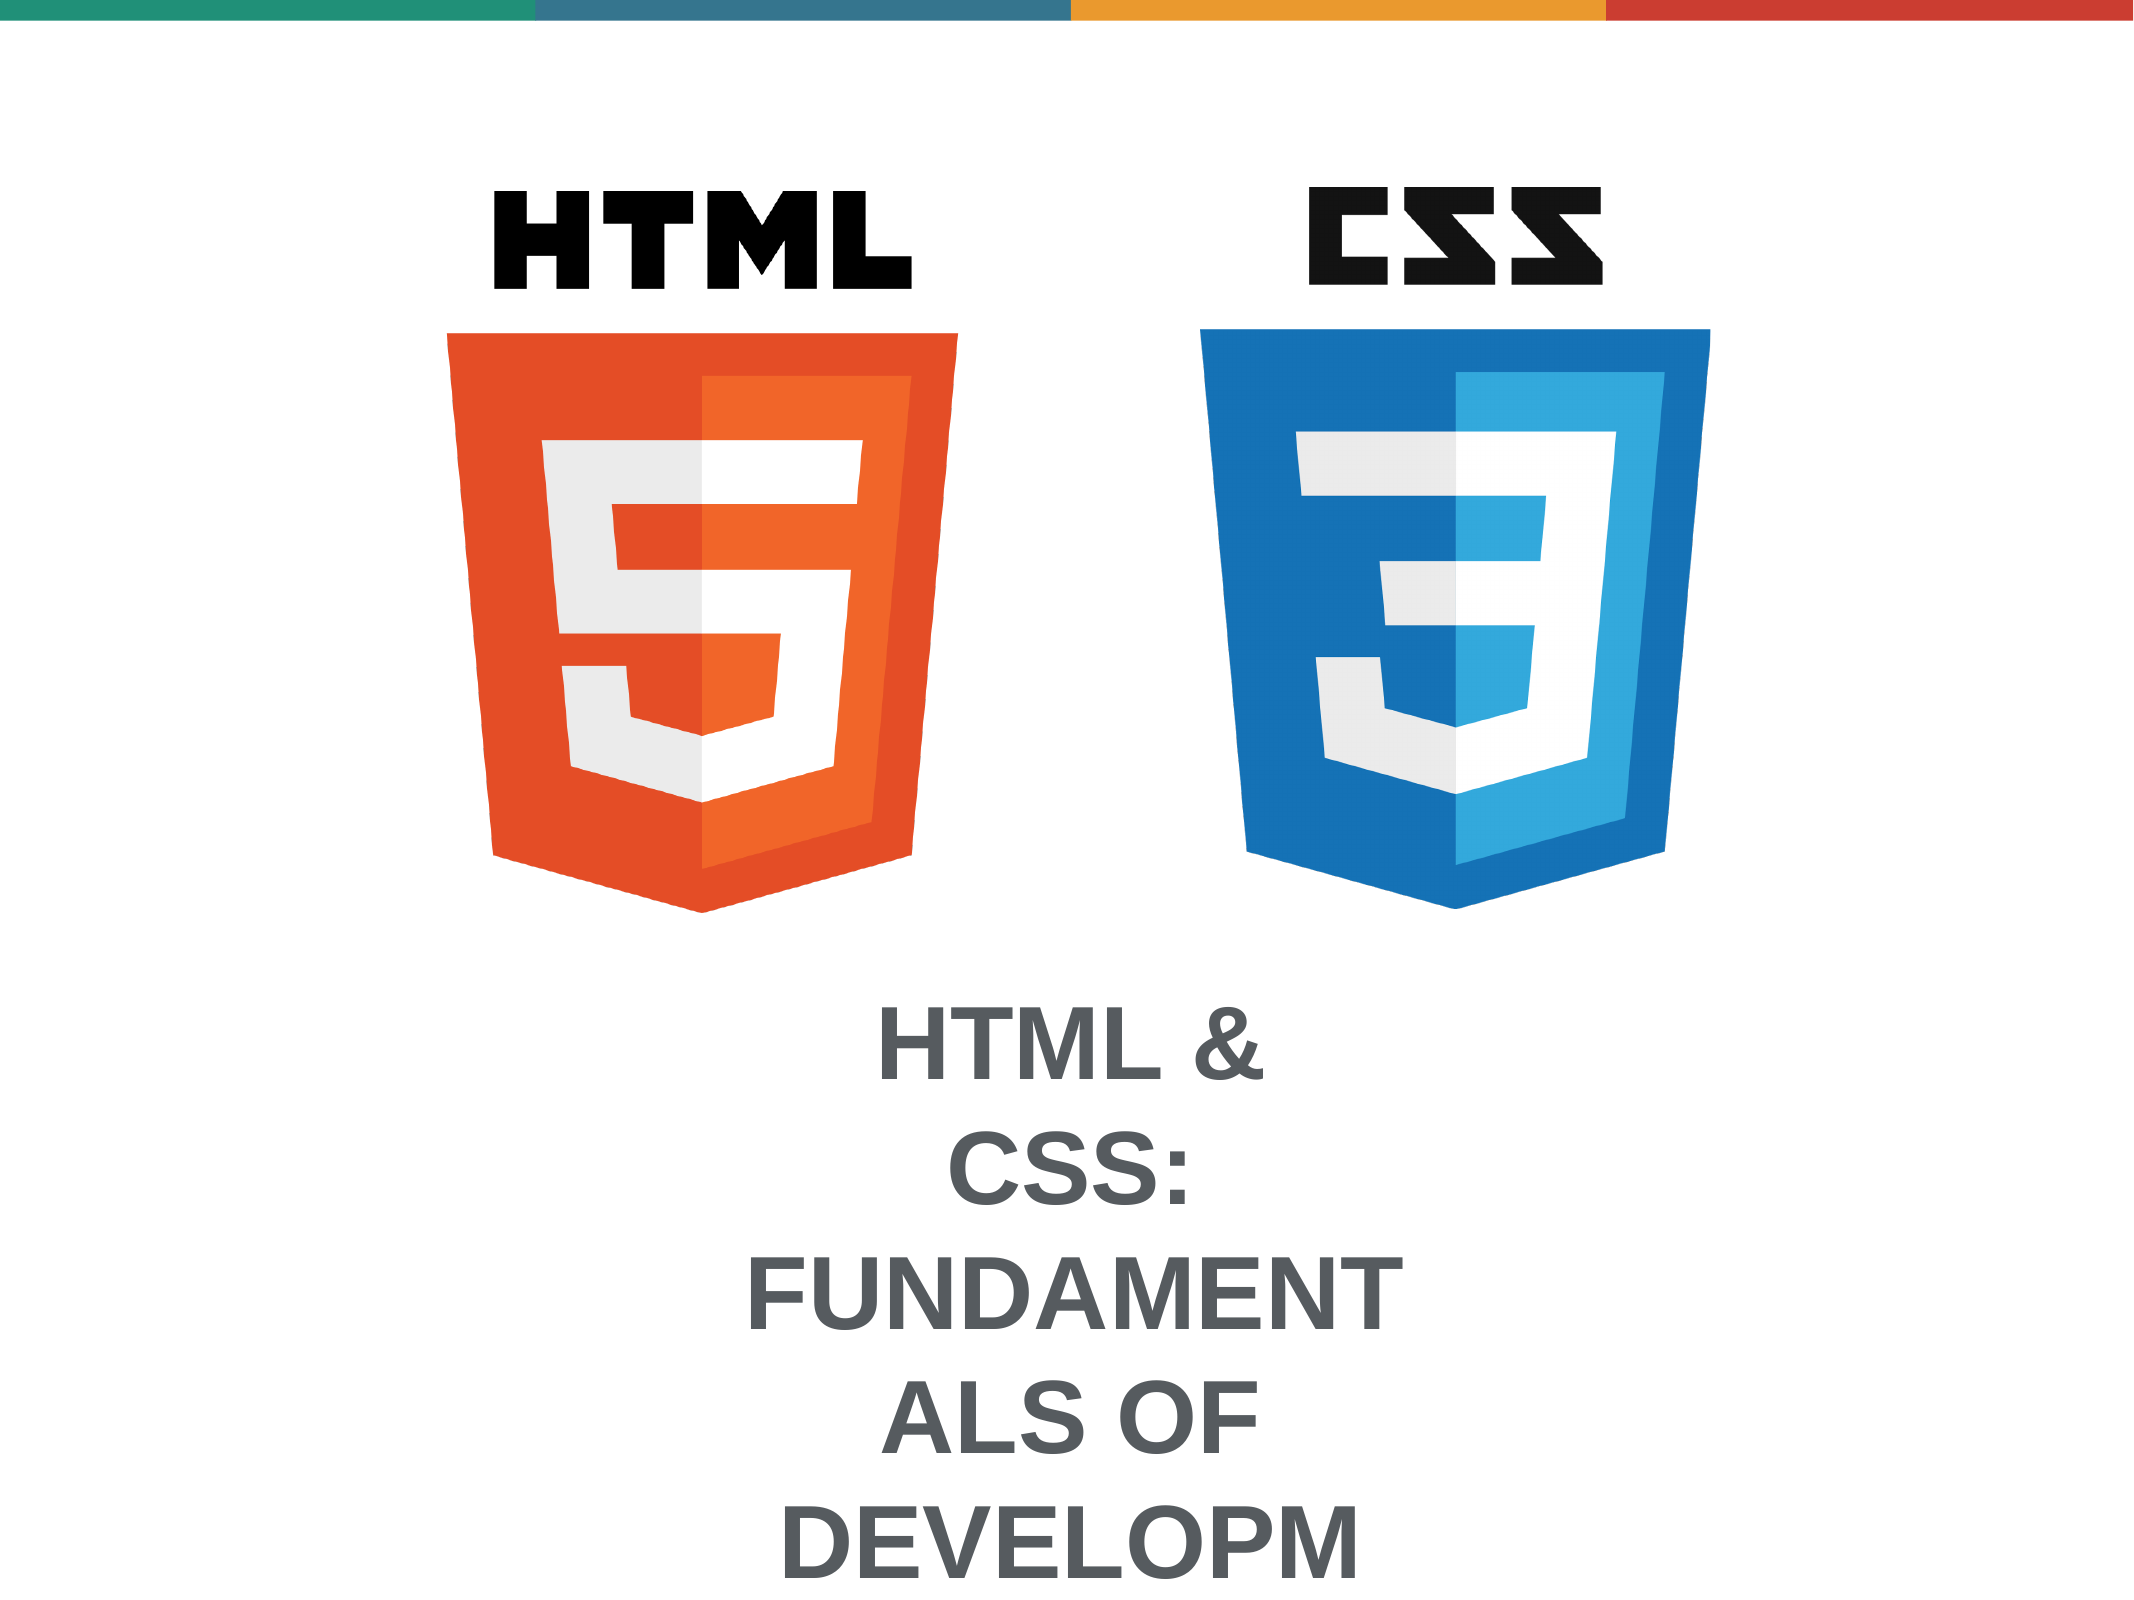

HTML & CSS: FUNDAMENTALS OF DEVELOPMENT
Instructor: Beck Johnson  Week 2